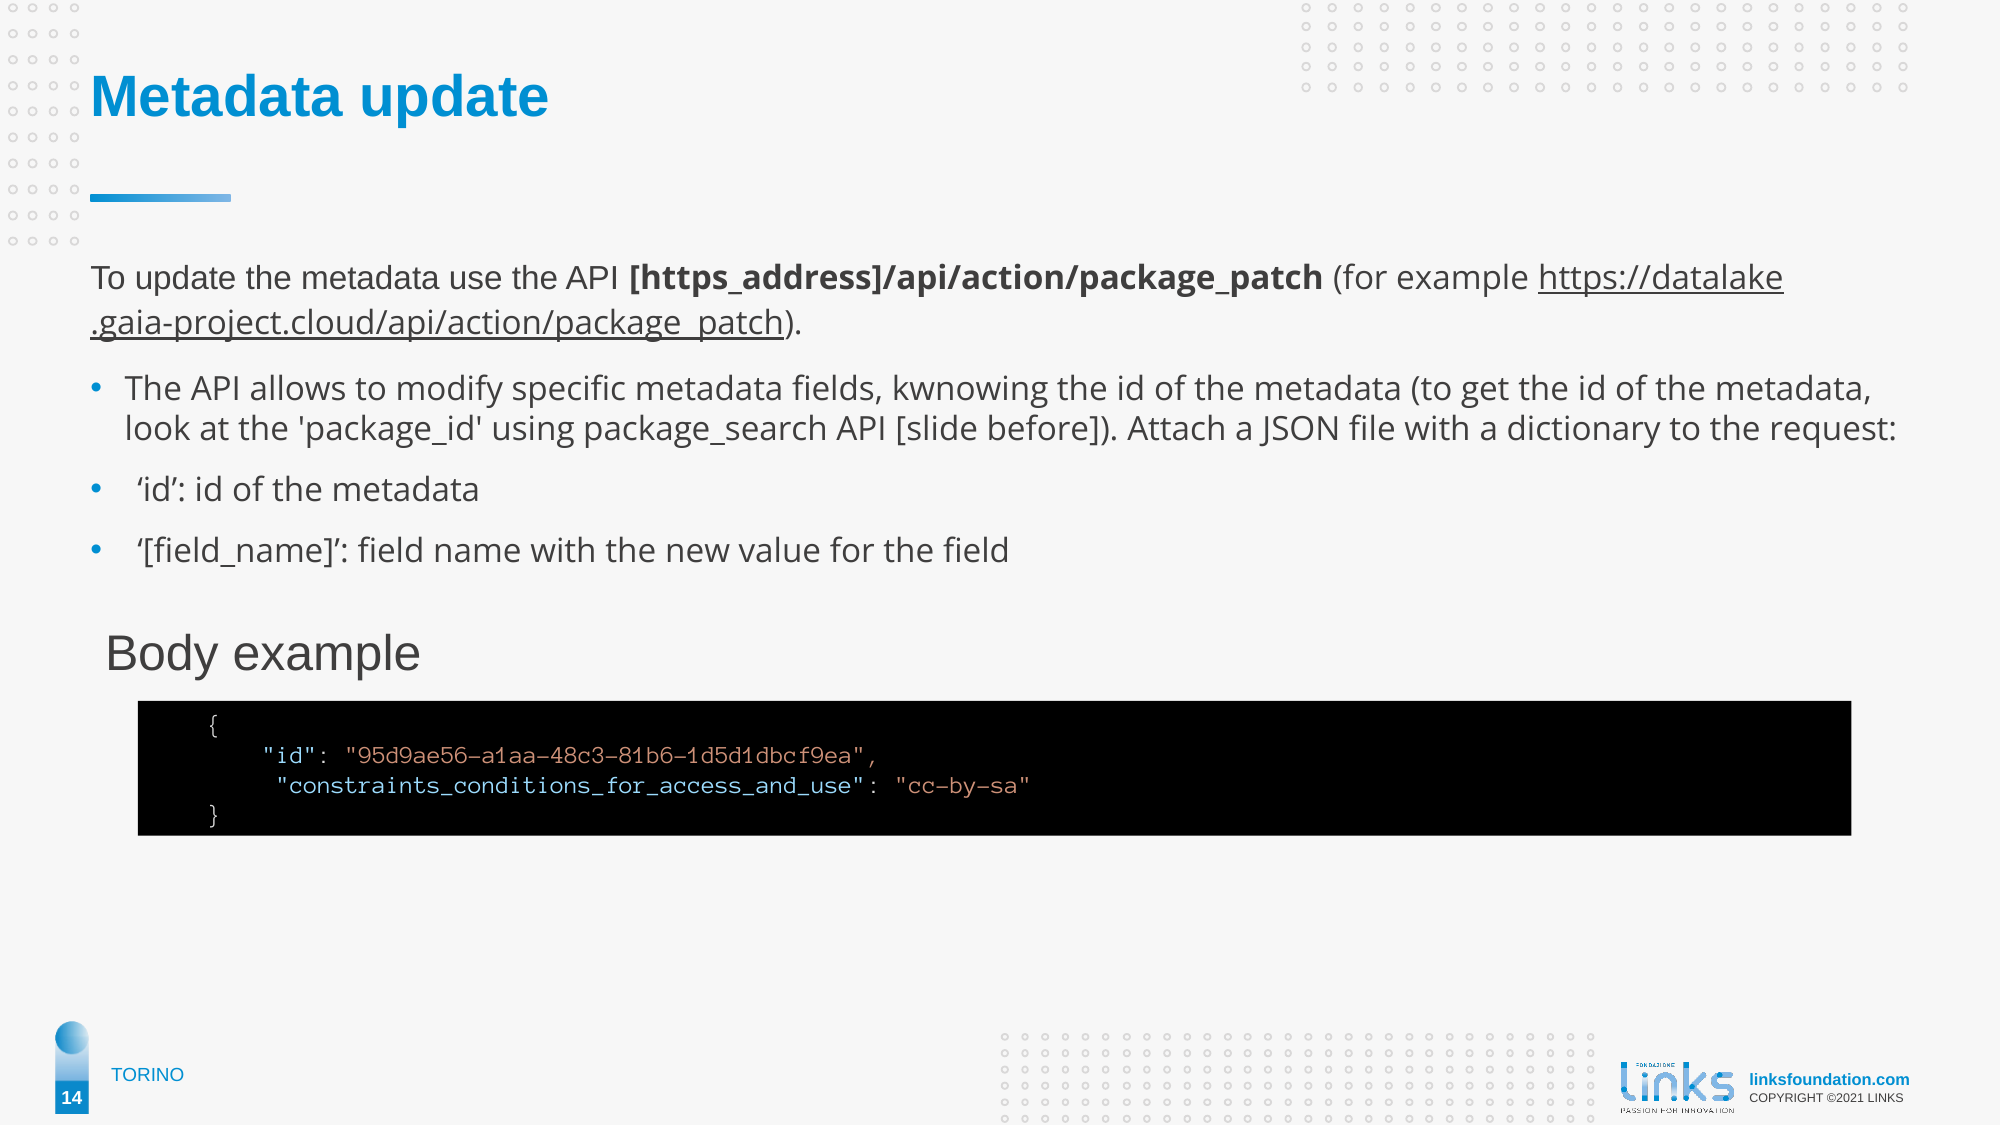

Metadata update

To update the metadata use the API [https_address]/api/action/package_patch (for example https://datalake.gaia-project.cloud/api/action/package_patch).
The API allows to modify specific metadata fields, kwnowing the id of the metadata (to get the id of the metadata, look at the 'package_id' using package_search API [slide before]). Attach a JSON file with a dictionary to the request:
‘id’: id of the metadata
‘[field_name]’: field name with the new value for the field

Body example
    {
        "id": "95d9ae56-a1aa-48c3-81b6-1d5d1dbcf9ea",
         "constraints_conditions_for_access_and_use": "cc-by-sa"
    }